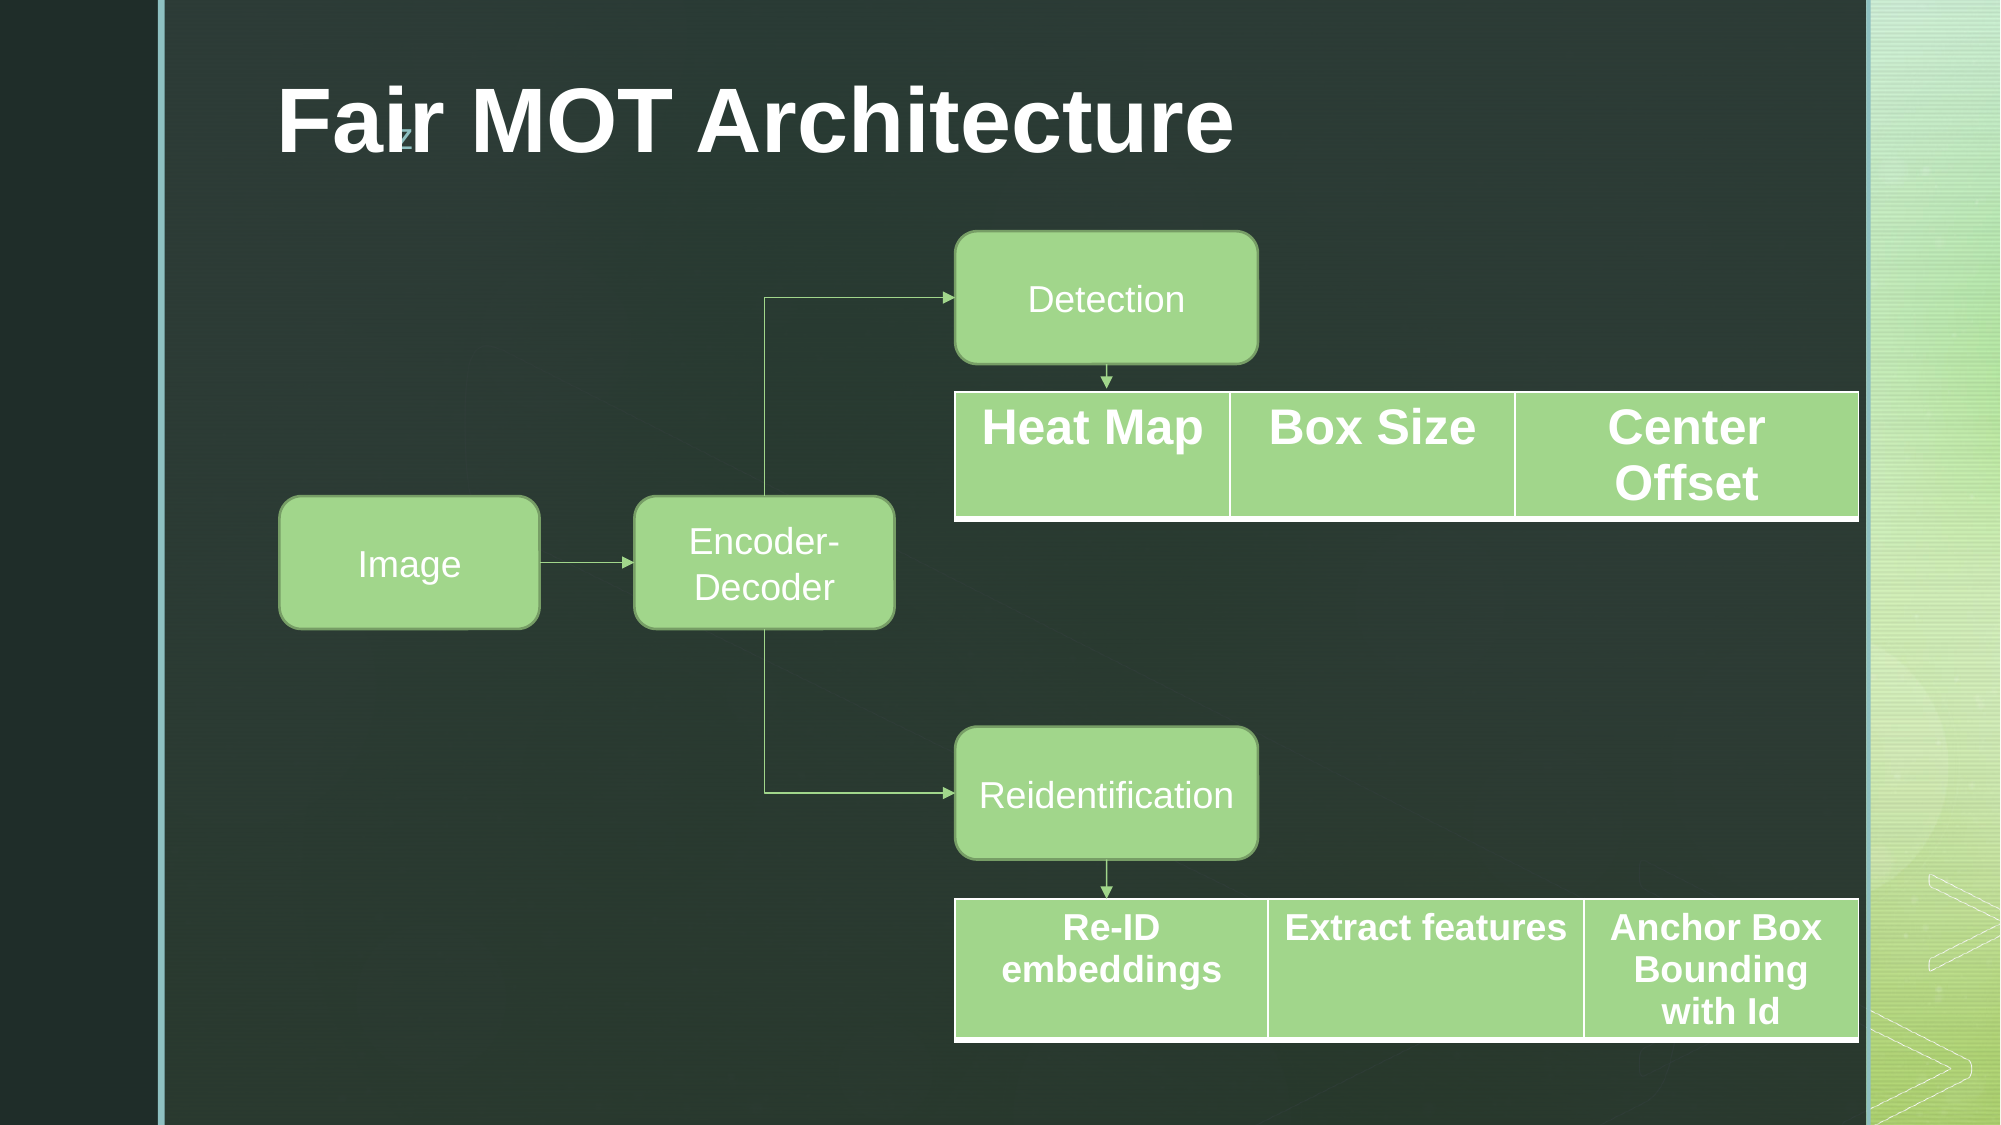

# Fair MOT Architecture
Detection
| Heat Map | Box Size | Center Offset |
| --- | --- | --- |
Image
Encoder-Decoder
Reidentification
| Re-ID embeddings | Extract features | Anchor Box Bounding with Id |
| --- | --- | --- |